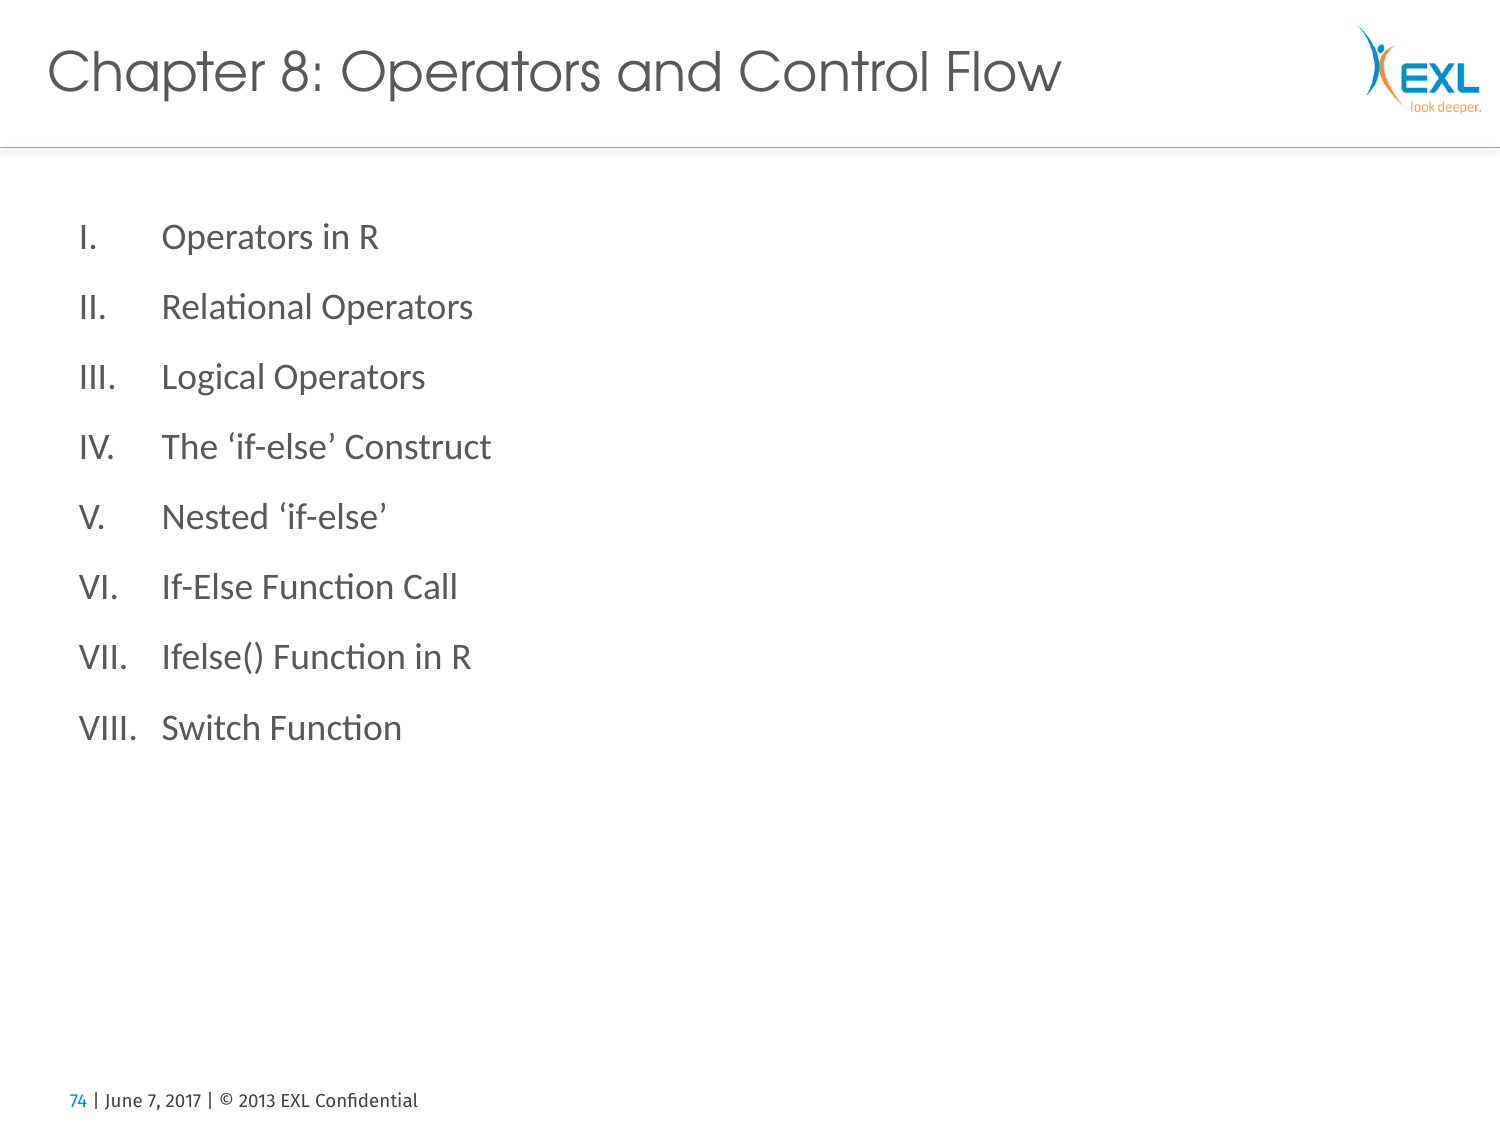

Chapter 8: Operators and Control Flow
  Operators in R
  Relational Operators
  Logical Operators
  The ‘if-else’ Construct
  Nested ‘if-else’
  If-Else Function Call
  Ifelse() Function in R
  Switch Function